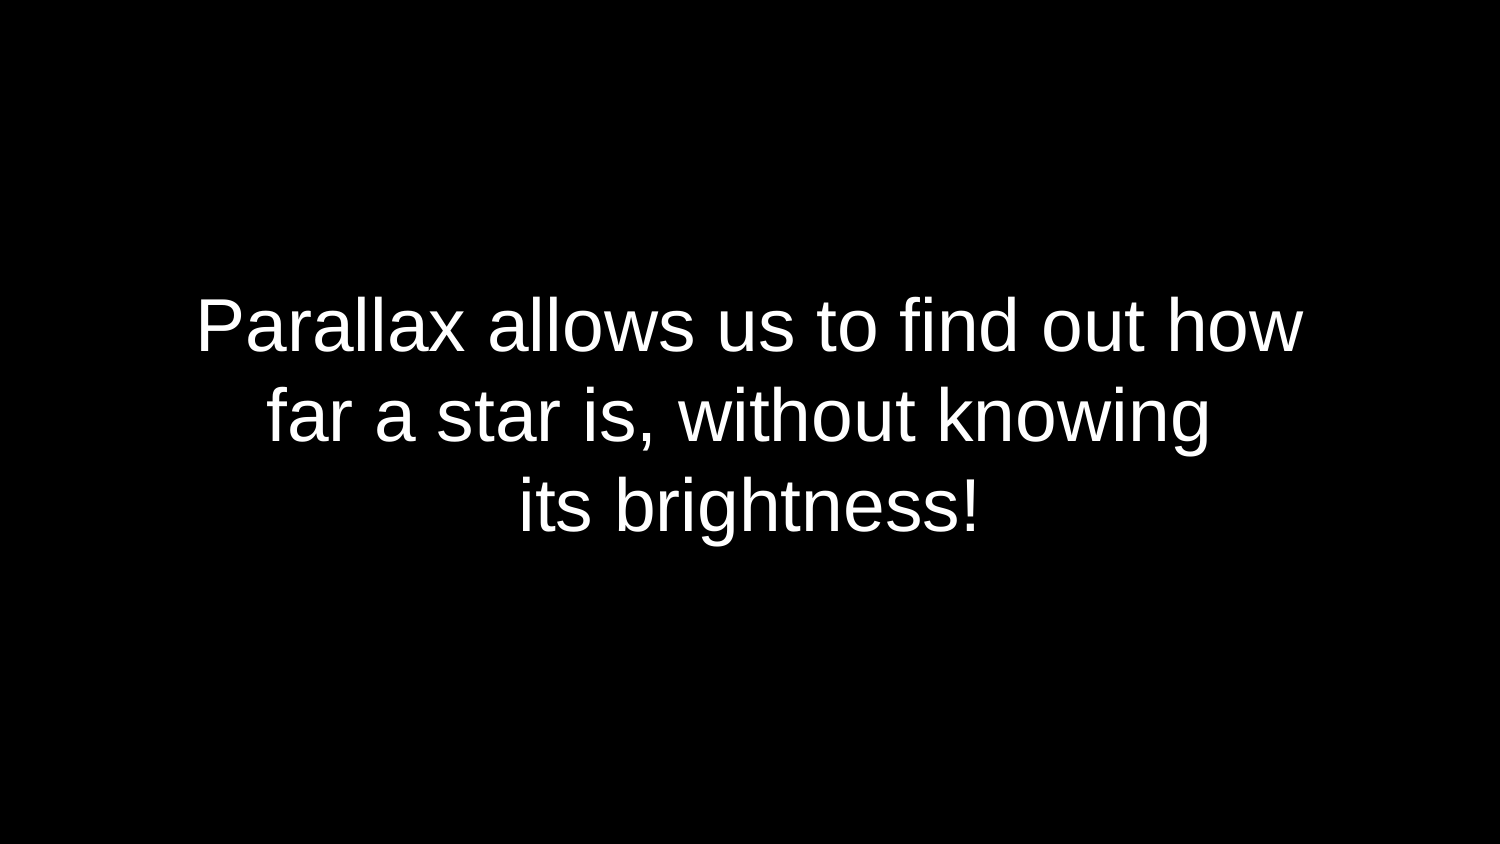

# Parallax allows us to find out how far a star is, without knowing its brightness!